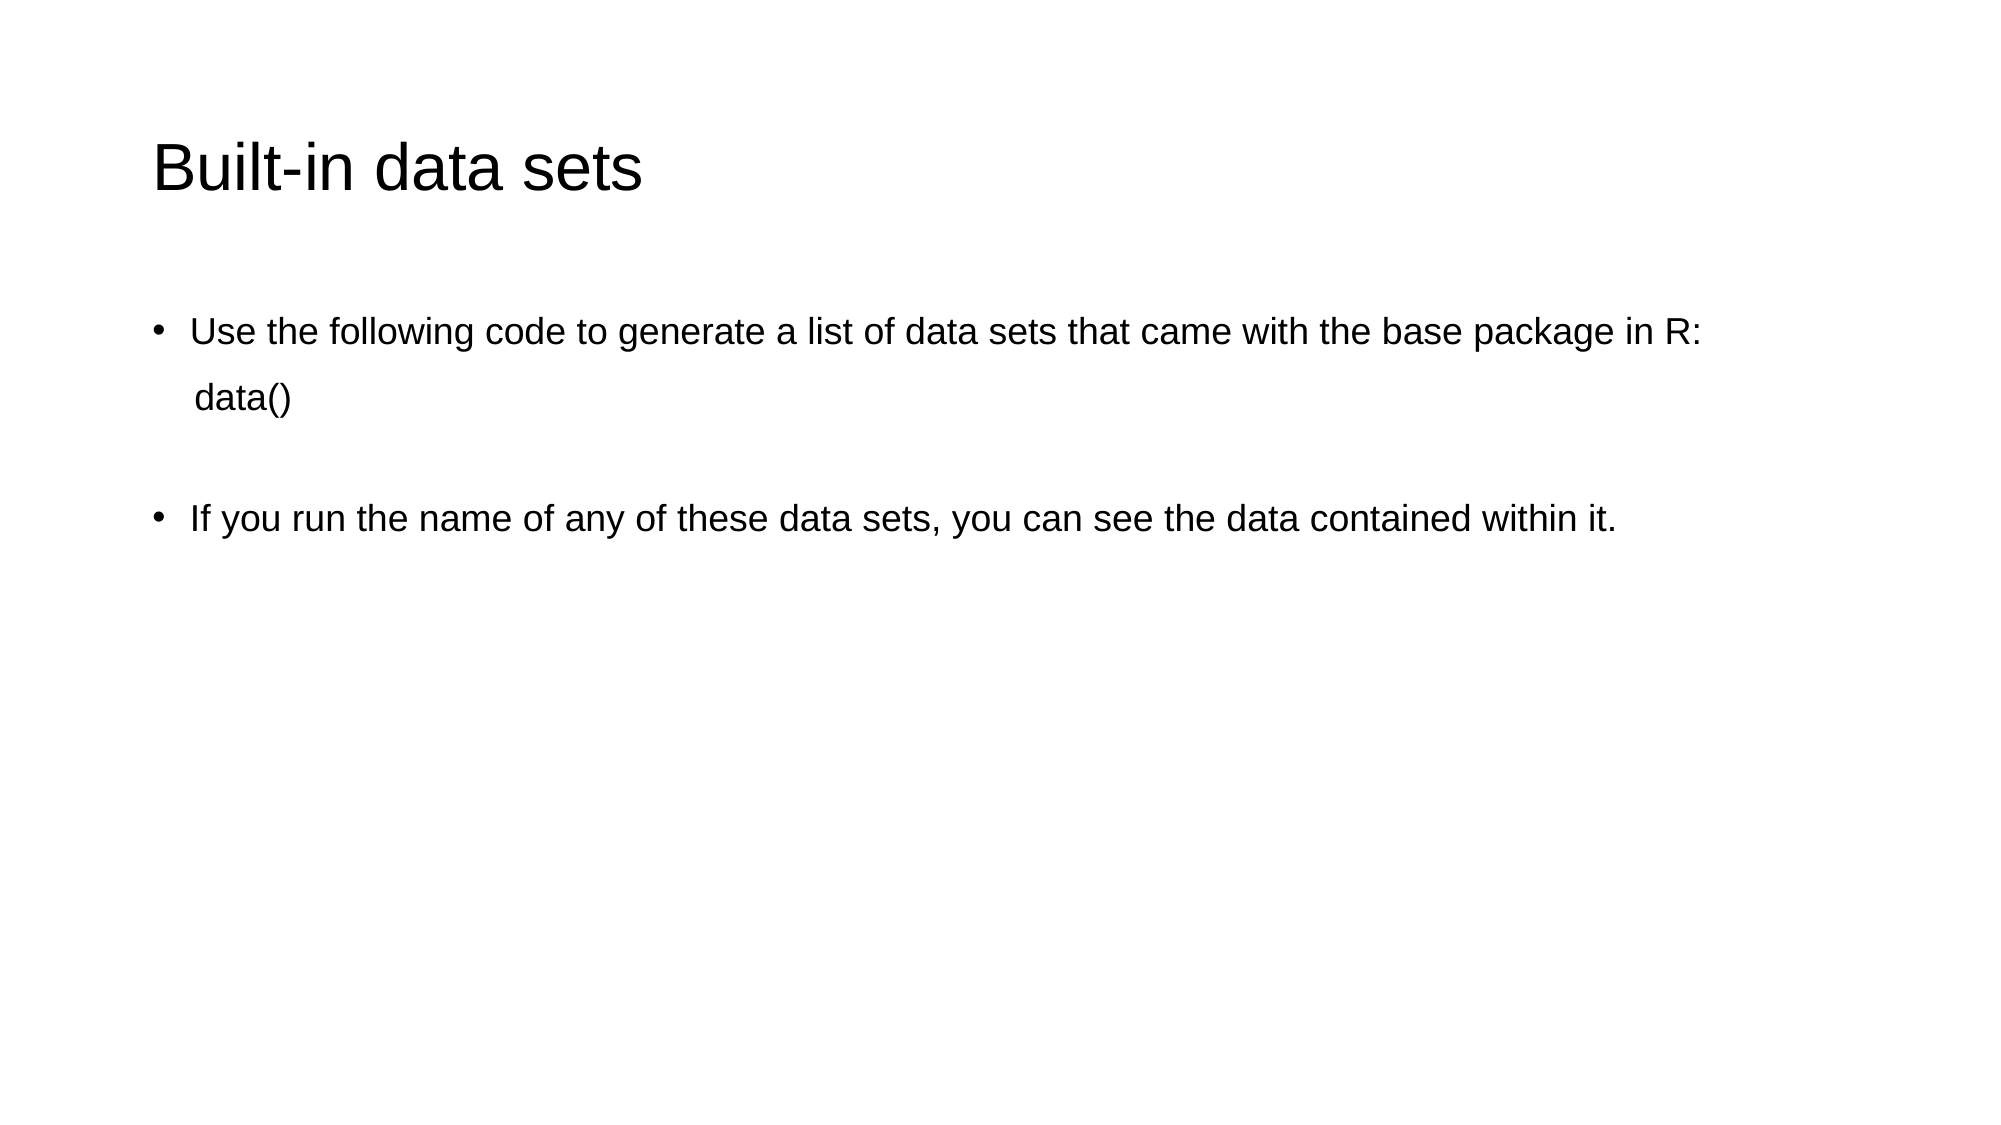

# Built-in data sets
Use the following code to generate a list of data sets that came with the base package in R:
    data()

If you run the name of any of these data sets, you can see the data contained within it.